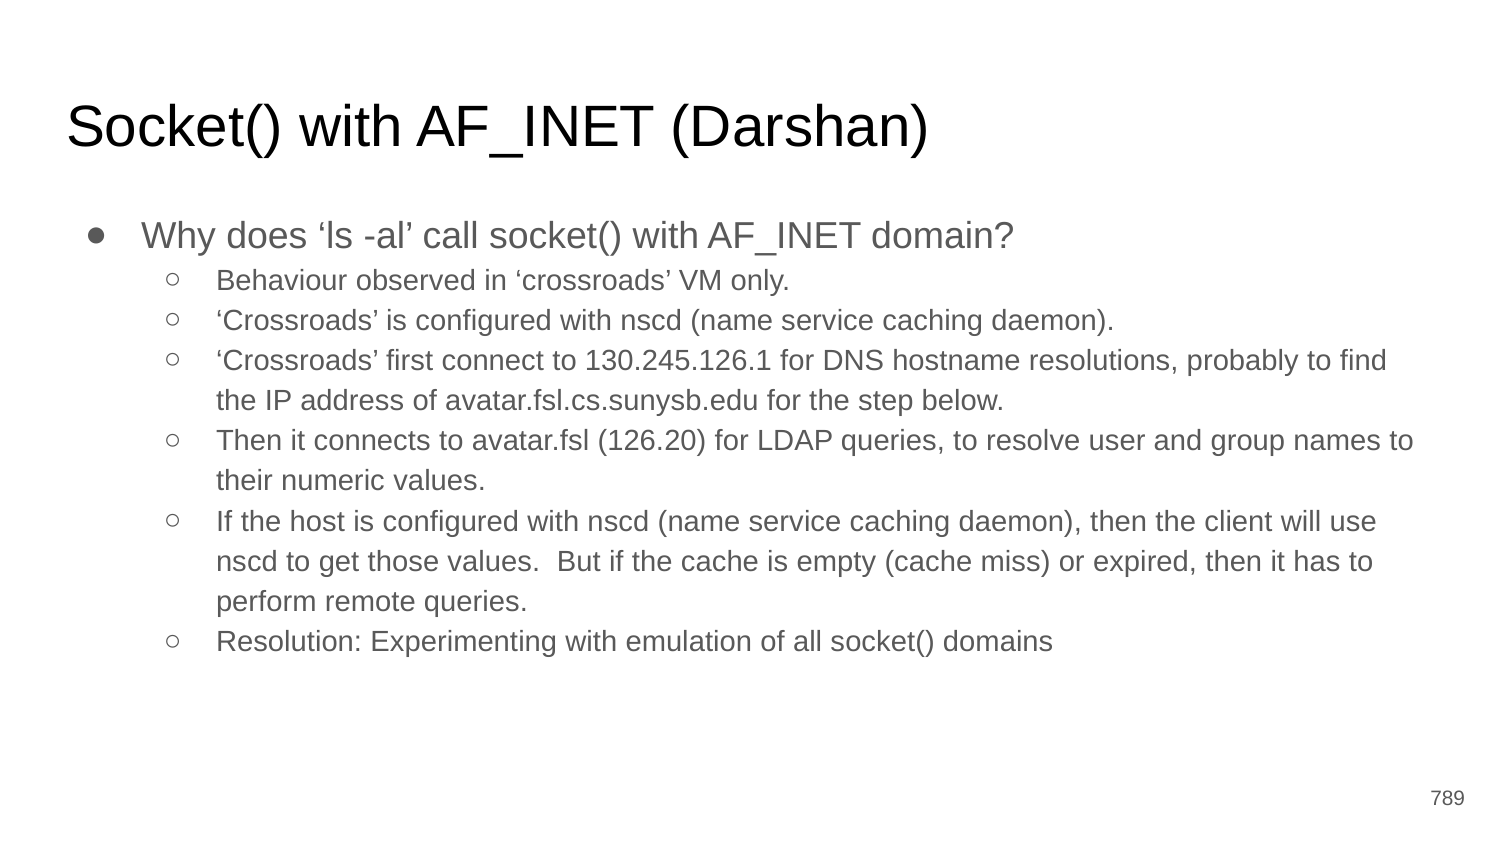

# Socket() with AF_INET (Darshan)
Why does ‘ls -al’ call socket() with AF_INET domain?
Behaviour observed in ‘crossroads’ VM only.
‘Crossroads’ is configured with nscd (name service caching daemon).
‘Crossroads’ first connect to 130.245.126.1 for DNS hostname resolutions, probably to find the IP address of avatar.fsl.cs.sunysb.edu for the step below.
Then it connects to avatar.fsl (126.20) for LDAP queries, to resolve user and group names to their numeric values.
If the host is configured with nscd (name service caching daemon), then the client will use nscd to get those values.  But if the cache is empty (cache miss) or expired, then it has to perform remote queries.
Resolution: Experimenting with emulation of all socket() domains
789